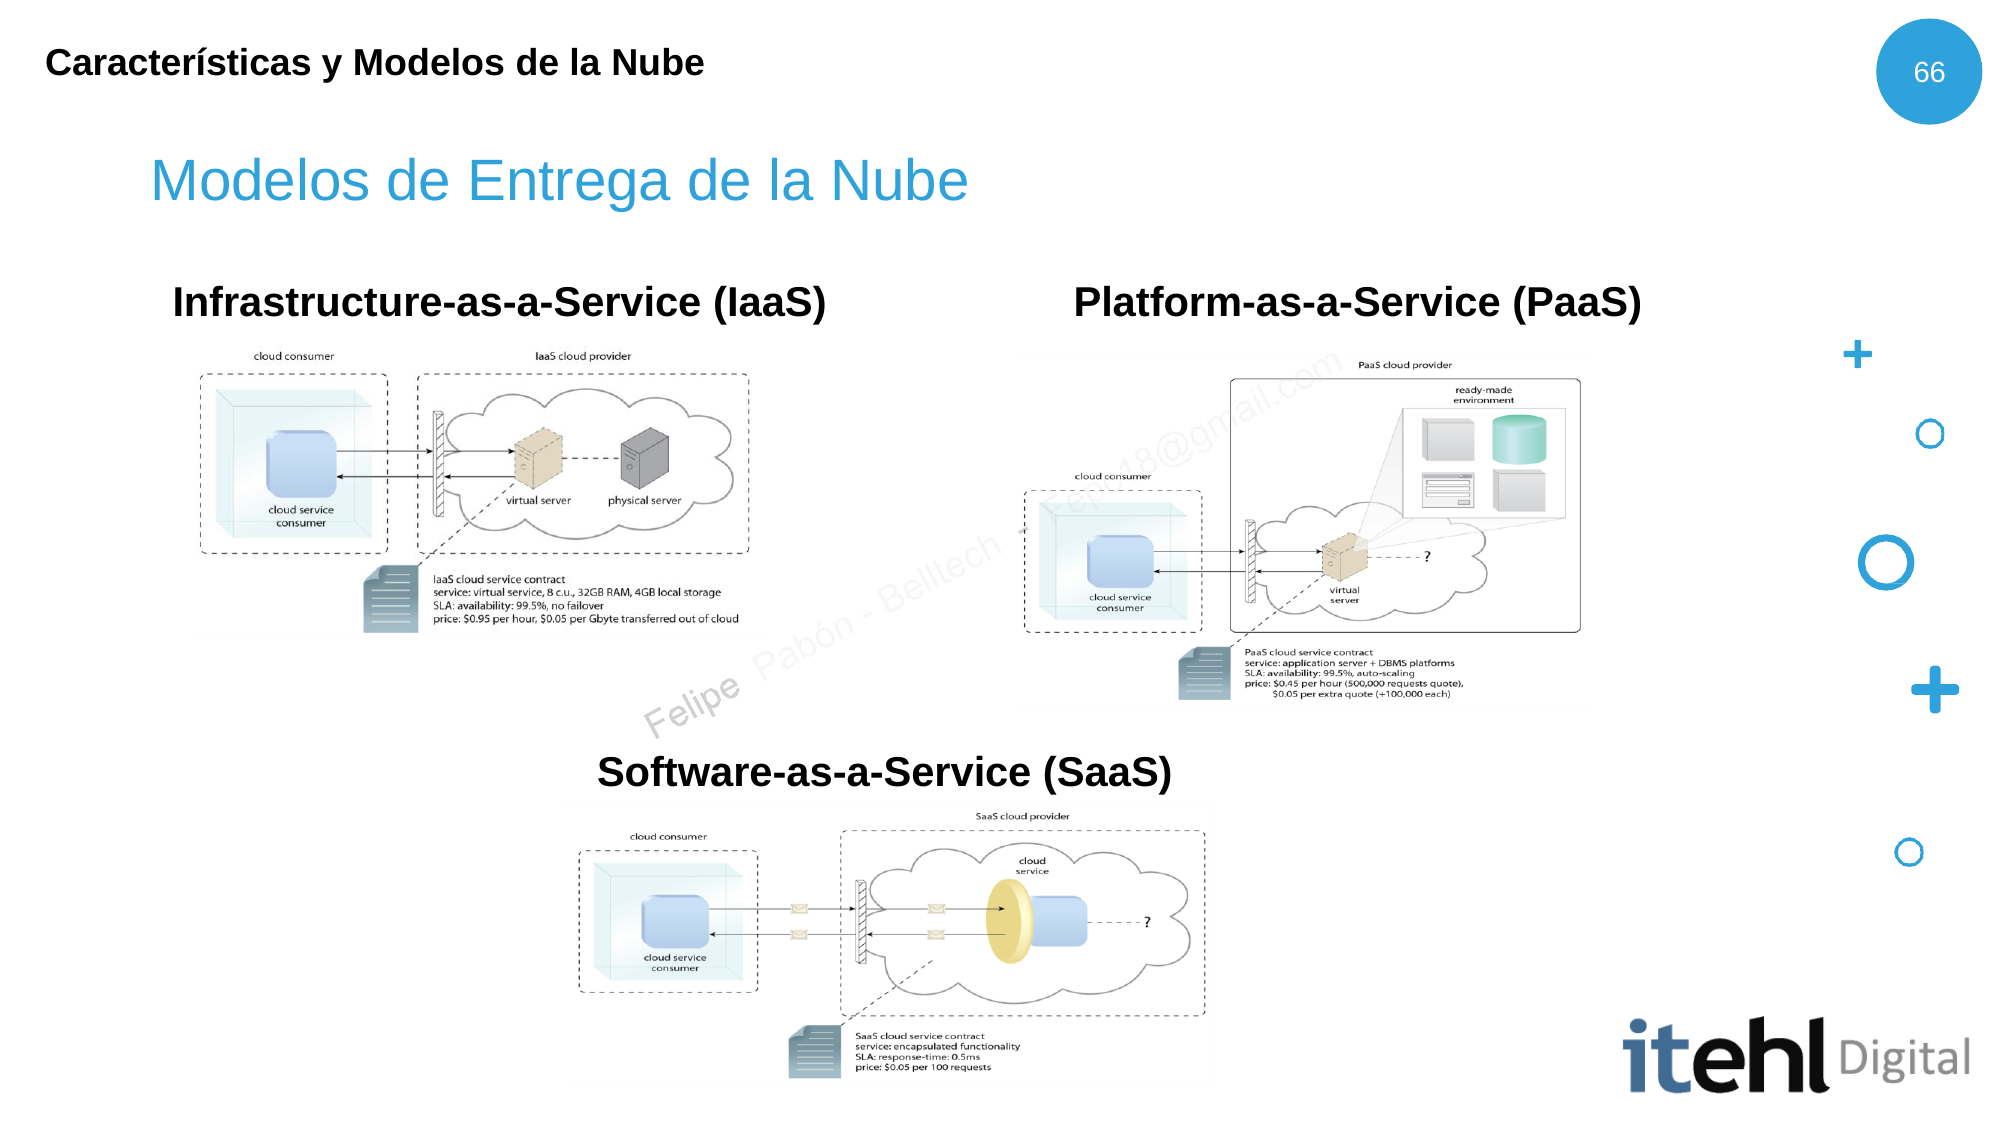

Características y Modelos de la Nube
66
# Modelos de Entrega de la Nube
Infrastructure-as-a-Service (IaaS)
Platform-as-a-Service (PaaS)

Software-as-a-Service (SaaS)